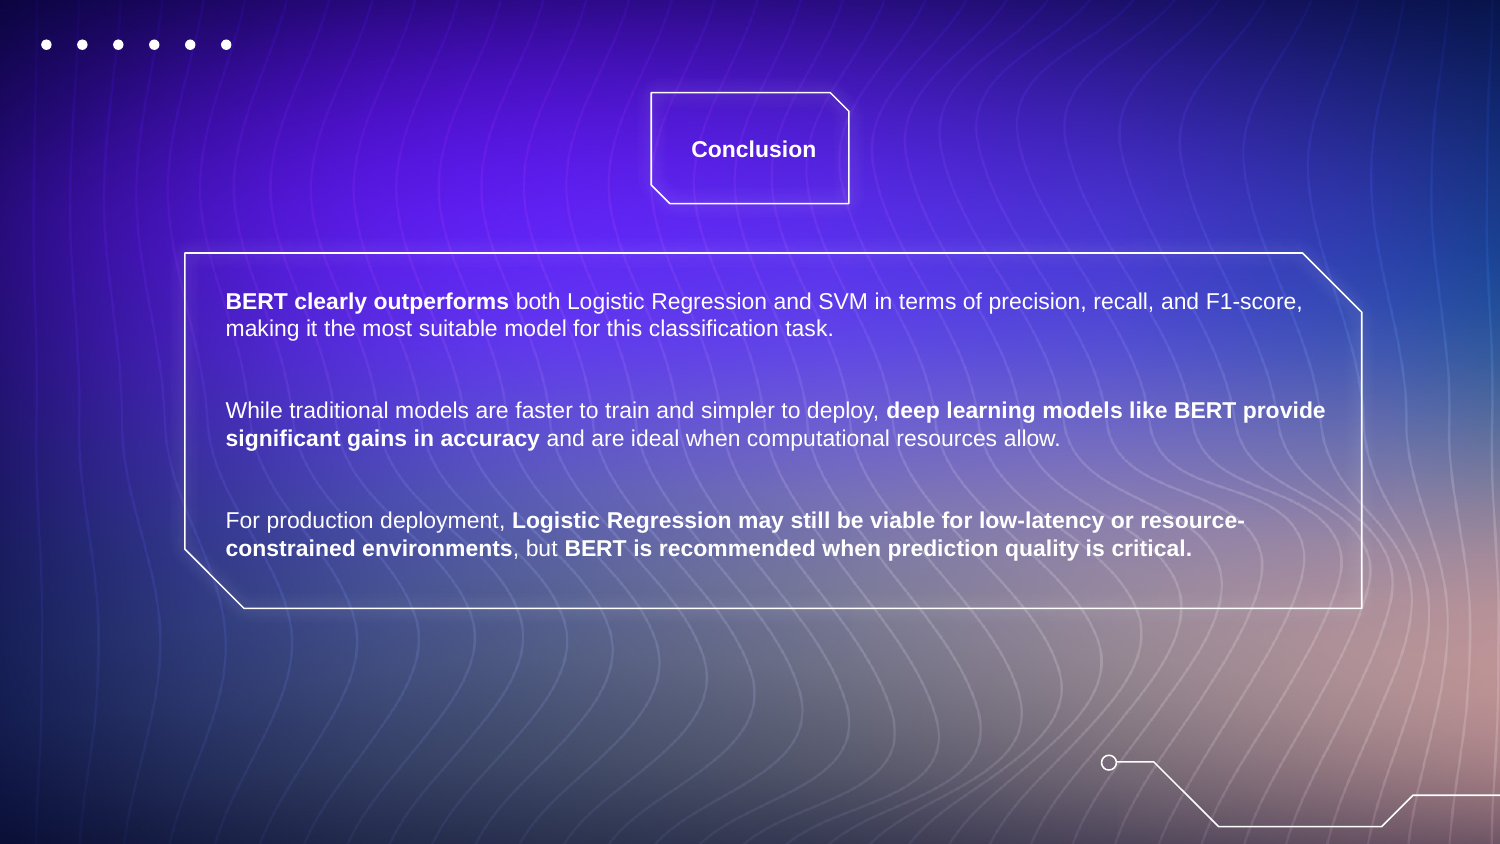

Conclusion

BERT clearly outperforms both Logistic Regression and SVM in terms of precision, recall, and F1-score, making it the most suitable model for this classification task.

While traditional models are faster to train and simpler to deploy, deep learning models like BERT provide significant gains in accuracy and are ideal when computational resources allow.

For production deployment, Logistic Regression may still be viable for low-latency or resource-constrained environments, but BERT is recommended when prediction quality is critical.